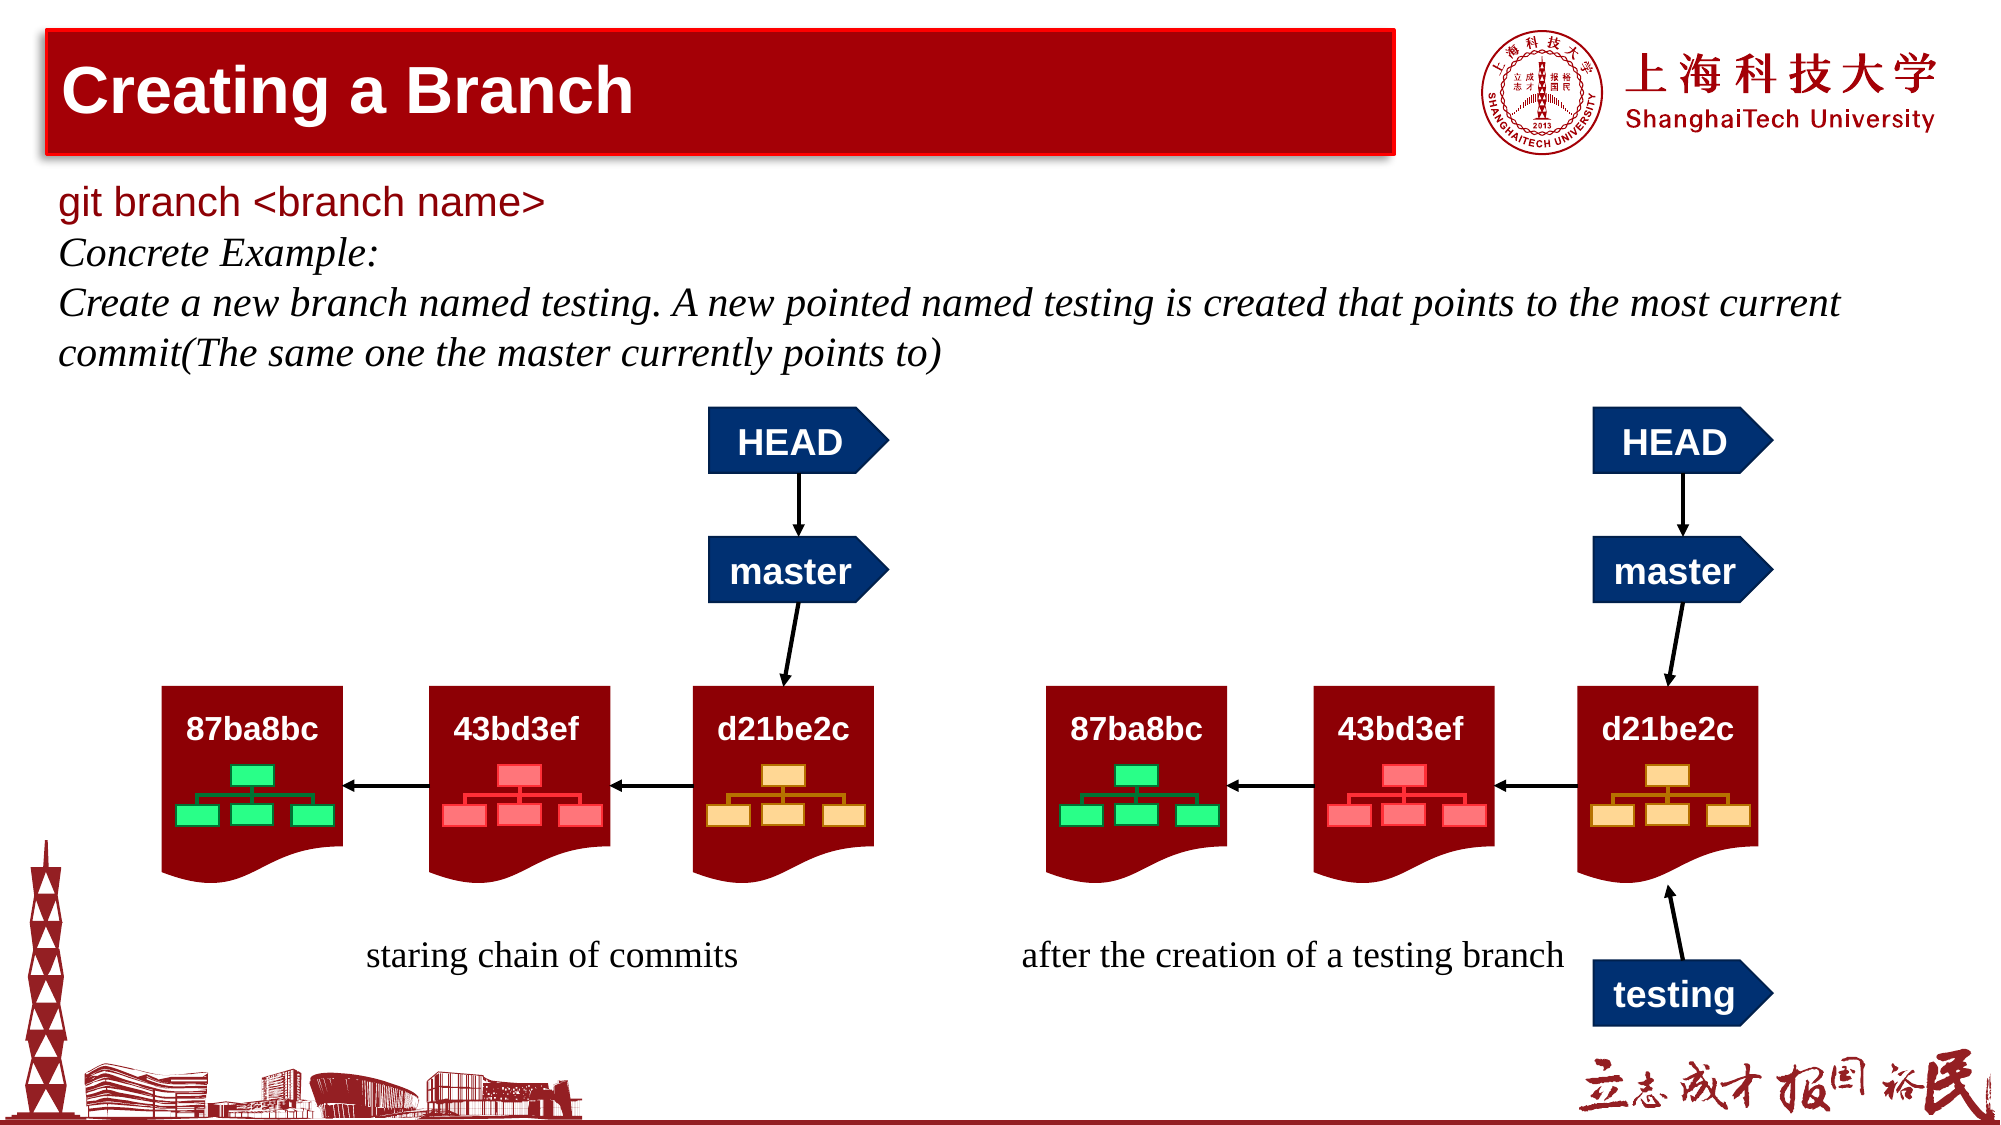

# Creating a Branch
git branch <branch name>
Concrete Example:
Create a new branch named testing. A new pointed named testing is created that points to the most current commit(The same one the master currently points to)
HEAD
HEAD
master
master

87ba8bc
43bd3ef
d21be2c
87ba8bc
43bd3ef
d21be2c

staring chain of commits
after the creation of a testing branch
testing